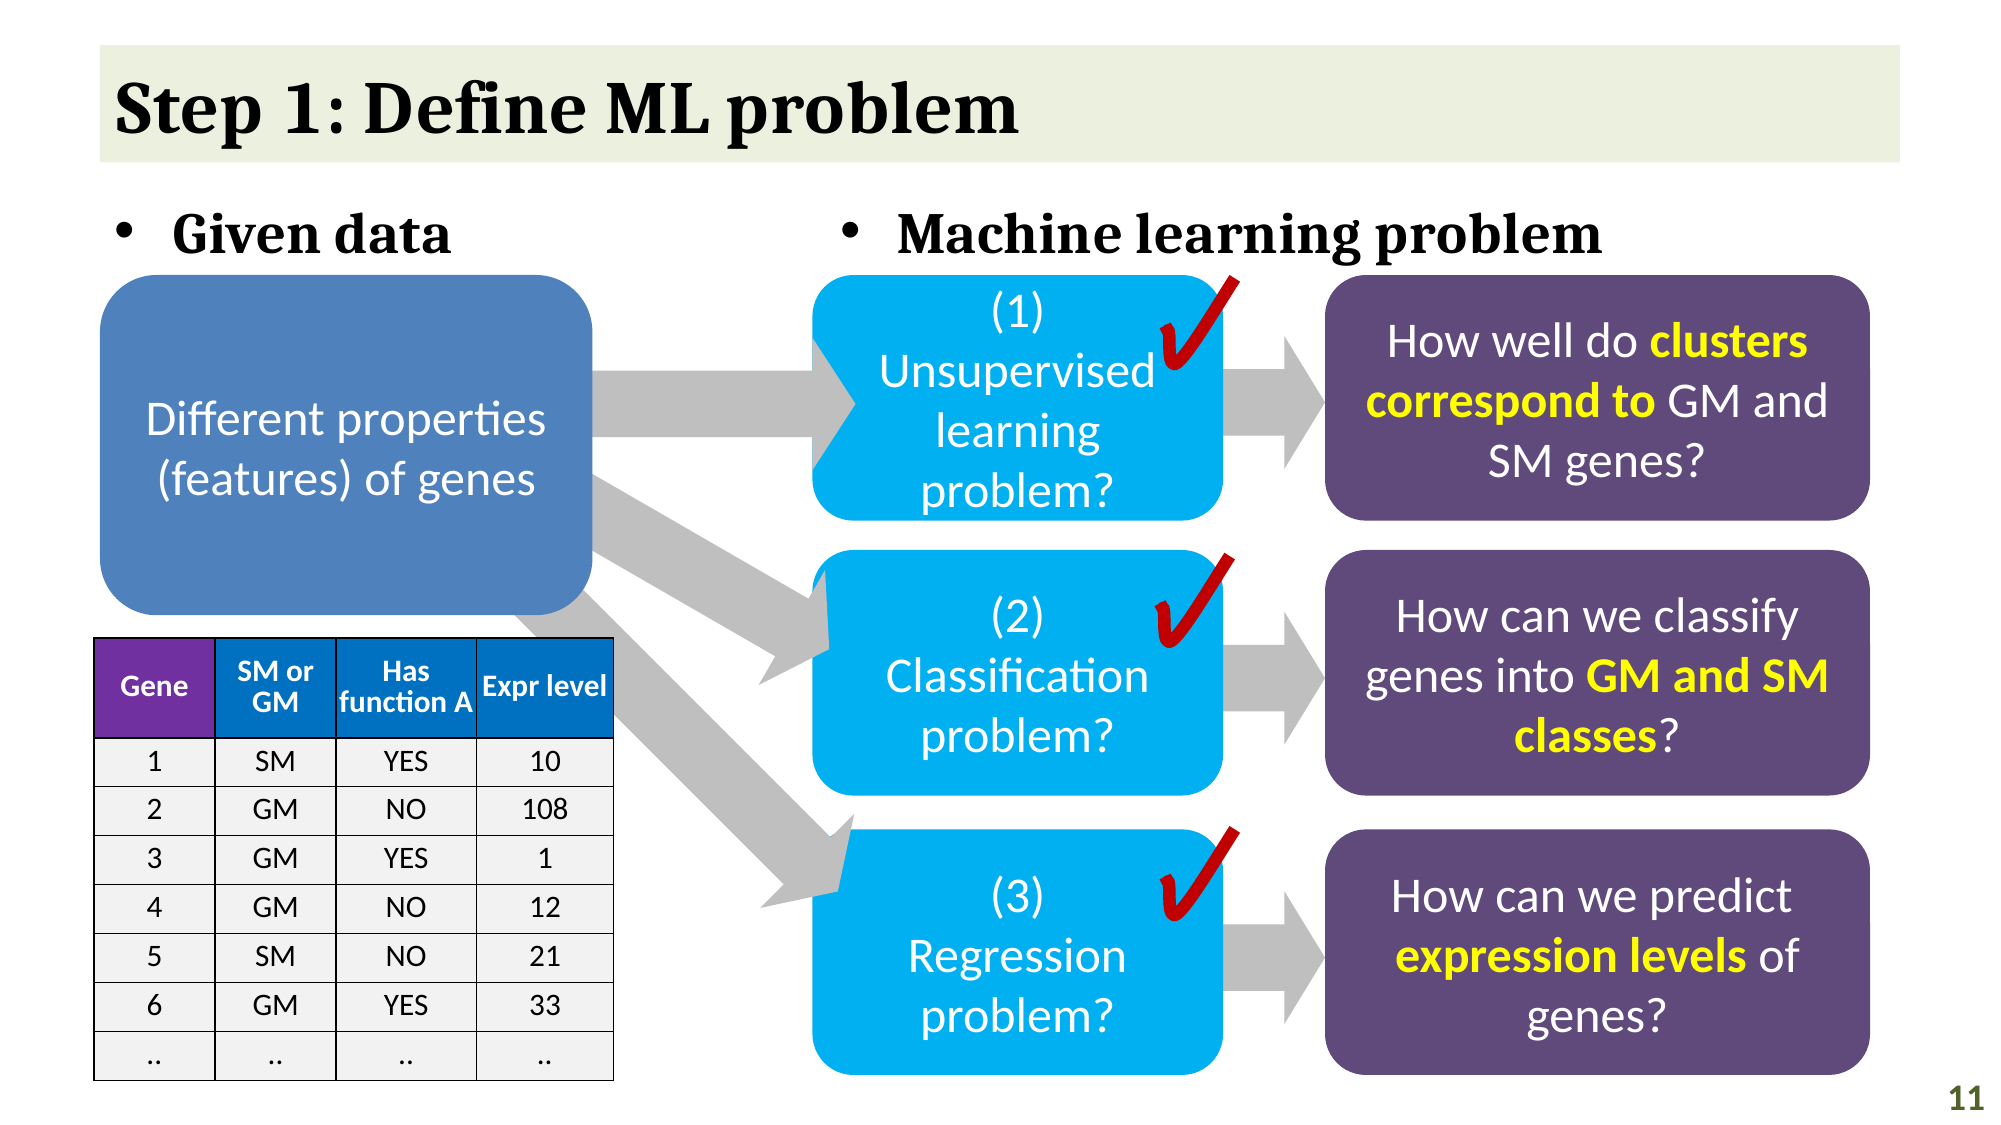

# Step 1: Define ML problem
Given data
Machine learning problem
Different properties (features) of genes
(1)
Unsupervised learning problem?
How well do clusters correspond to GM and SM genes?

(2)
Classification problem?
How can we classify genes into GM and SM classes?

| Gene | SM or GM | Has function A | Expr level |
| --- | --- | --- | --- |
| 1 | SM | YES | 10 |
| 2 | GM | NO | 108 |
| 3 | GM | YES | 1 |
| 4 | GM | NO | 12 |
| 5 | SM | NO | 21 |
| 6 | GM | YES | 33 |
| .. | .. | .. | .. |

(3)
Regression
problem?

How can we predict  expression levels of genes?

11